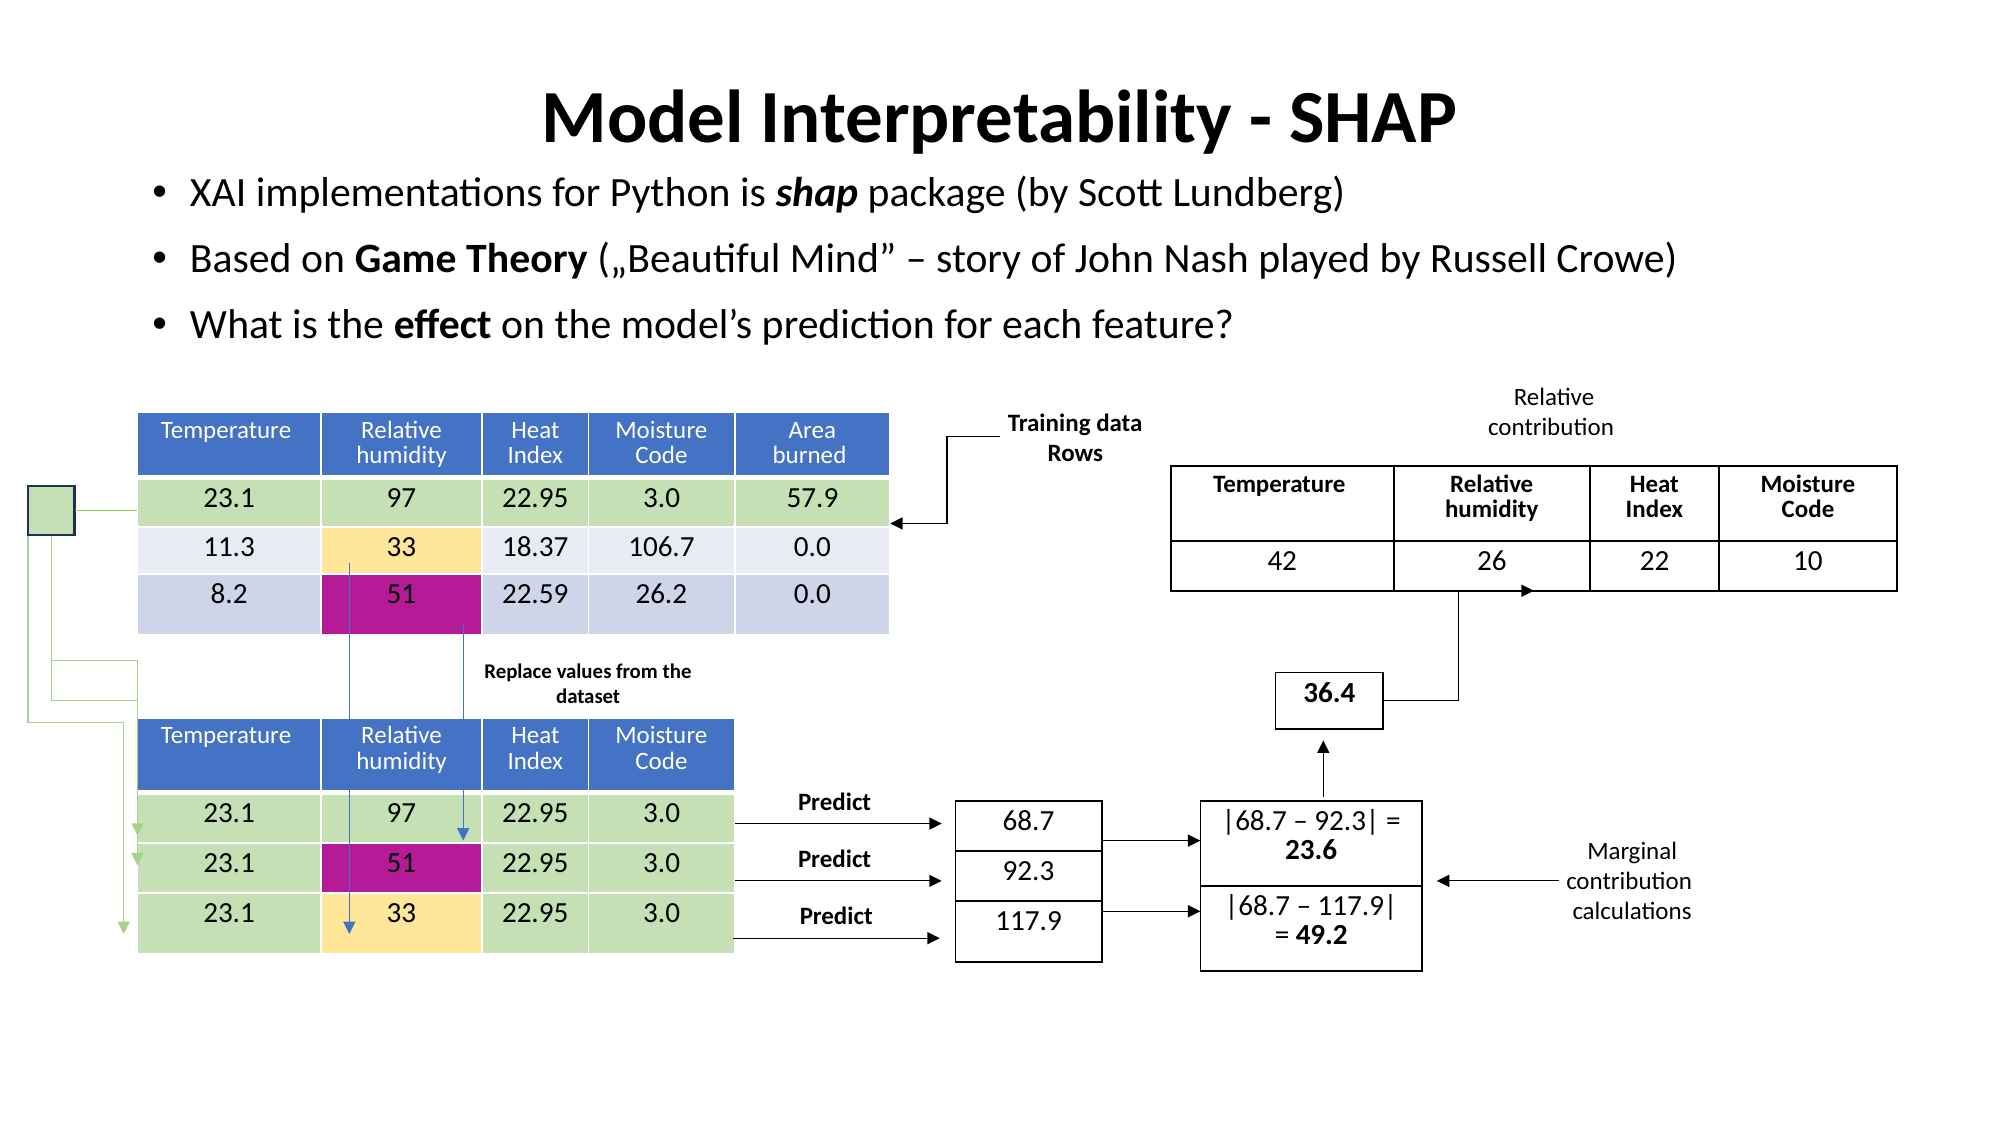

# Model Interpretability - SHAP
XAI implementations for Python is shap package (by Scott Lundberg)
Based on Game Theory („Beautiful Mind” – story of John Nash played by Russell Crowe)
What is the effect on the model’s prediction for each feature?

Relative contribution
Training data
Rows
| Temperature | Relative humidity | Heat Index | Moisture Code | Area burned |
| --- | --- | --- | --- | --- |
| 23.1 | 97 | 22.95 | 3.0 | 57.9 |
| 11.3 | 33 | 18.37 | 106.7 | 0.0 |
| 8.2 | 51 | 22.59 | 26.2 | 0.0 |
| Temperature | Relative humidity | Heat Index | Moisture Code |
| --- | --- | --- | --- |
| 42 | 26 | 22 | 10 |

Replace values from the dataset
| 36.4 |
| --- |
| Temperature | Relative humidity | Heat Index | Moisture Code |
| --- | --- | --- | --- |
| 23.1 | 97 | 22.95 | 3.0 |
| 23.1 | 51 | 22.95 | 3.0 |
| 23.1 | 33 | 22.95 | 3.0 |
Predict
| 68.7 |
| --- |
| 92.3 |
| 117.9 |
| |68.7 – 92.3| = 23.6 |
| --- |
| |68.7 – 117.9| = 49.2 |
Marginal contribution
calculations
Predict
Predict